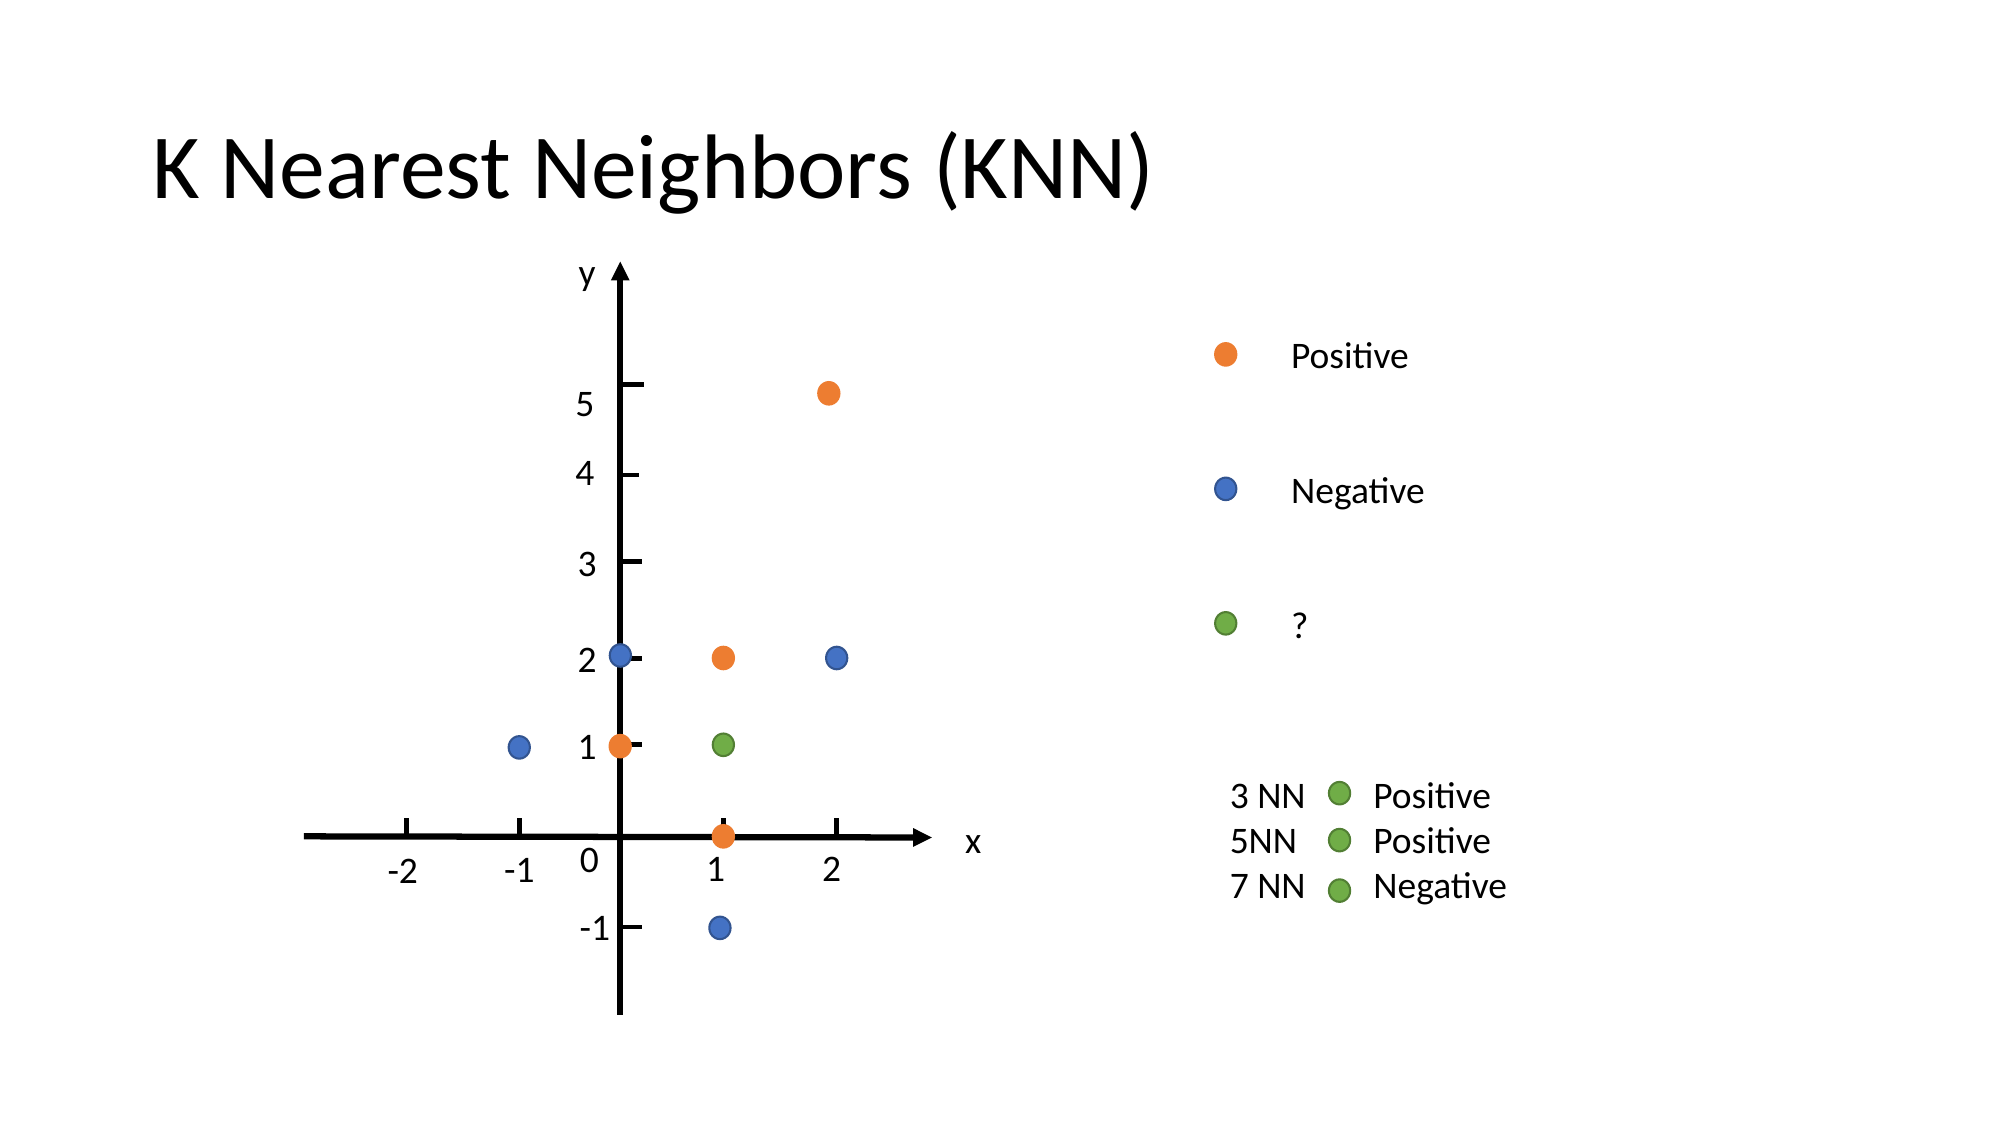

# K Nearest Neighbors (KNN)
y
Positive

Negative

?

5

4

3

2

1

3 NN        Positive
5NN         Positive
7 NN        Negative

x

0

1
2
-1
-2

-1